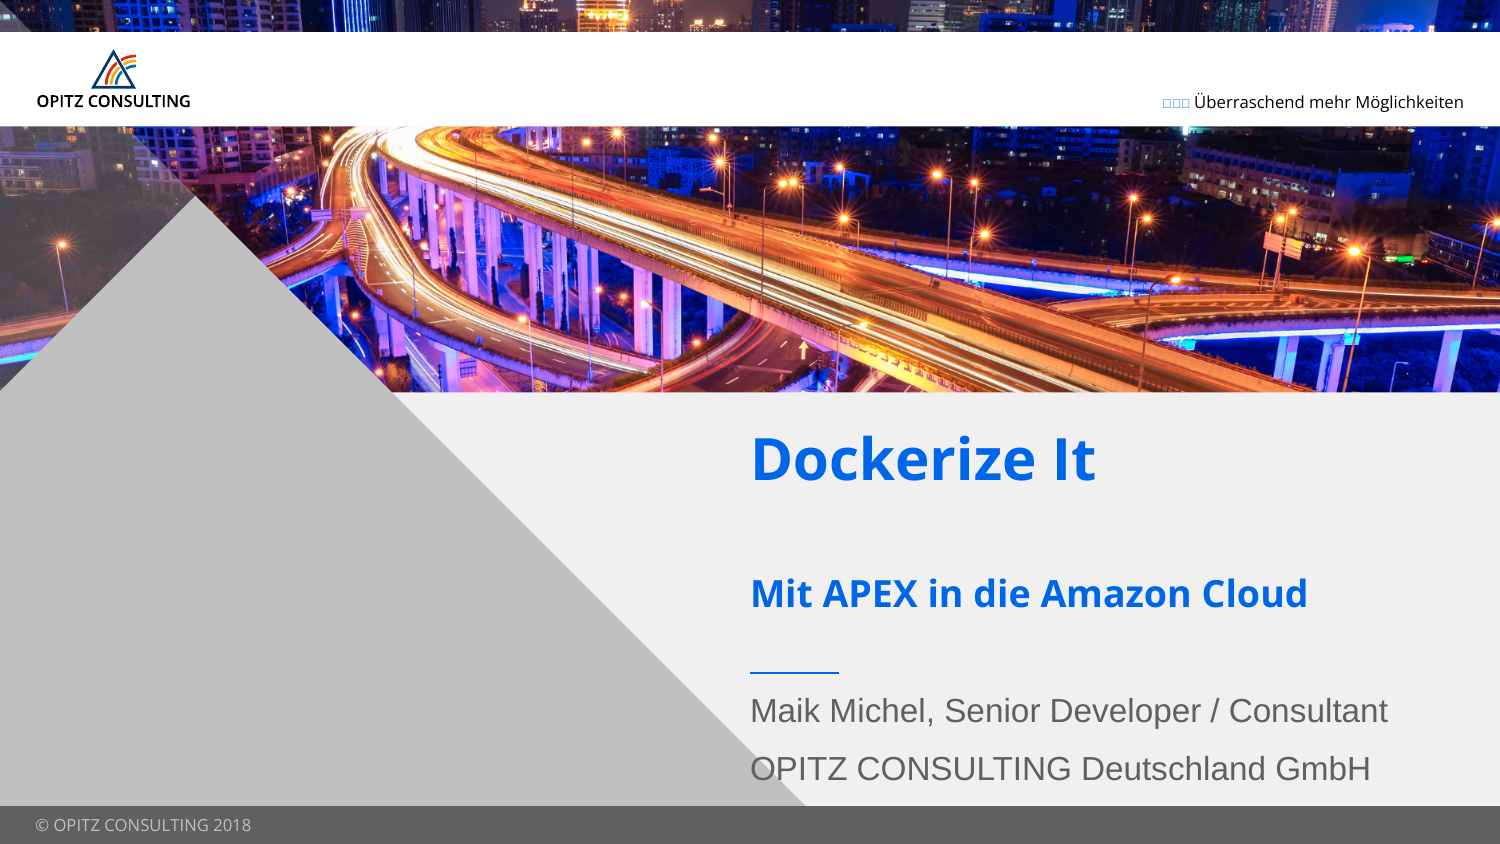

# Dockerize It
Mit APEX in die Amazon Cloud
Maik Michel, Senior Developer / Consultant
OPITZ CONSULTING Deutschland GmbH